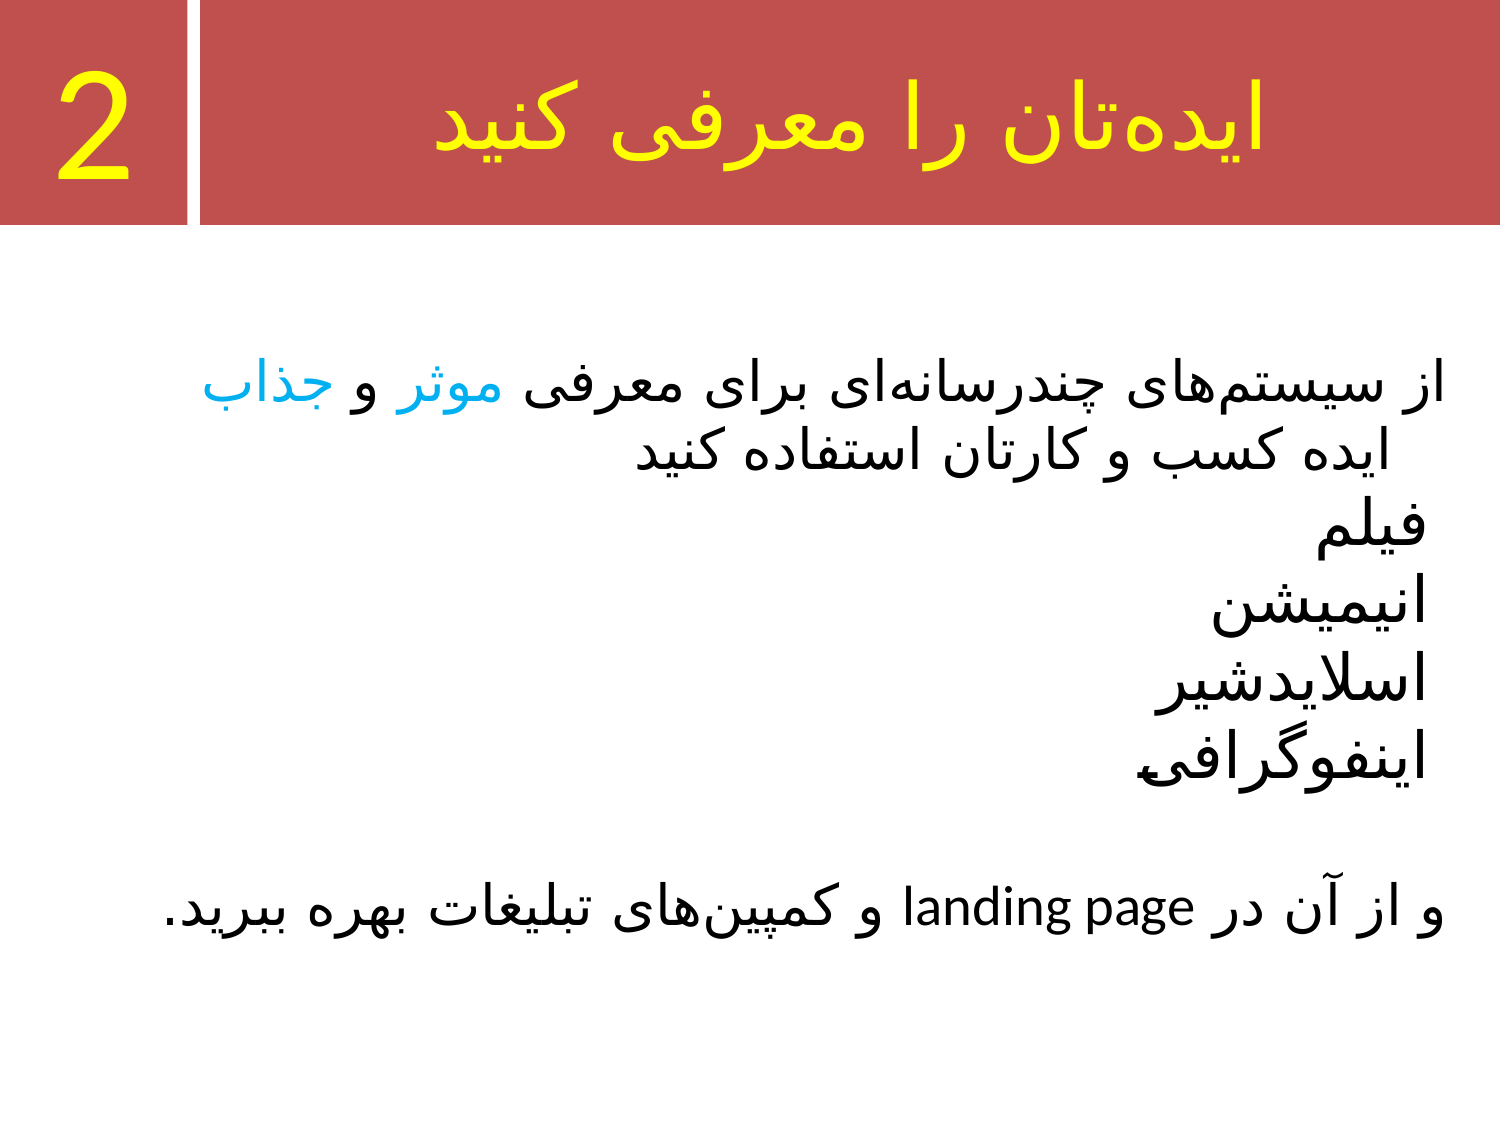

2
# ایده‌تان را معرفی کنید
از سیستم‌های چندرسانه‌ای برای معرفی موثر و جذاب ایده کسب و کارتان استفاده کنید
فیلم
انیمیشن
اسلایدشیر
اینفوگرافی

و از آن در landing page و کمپین‌های تبلیغات بهره ببرید.